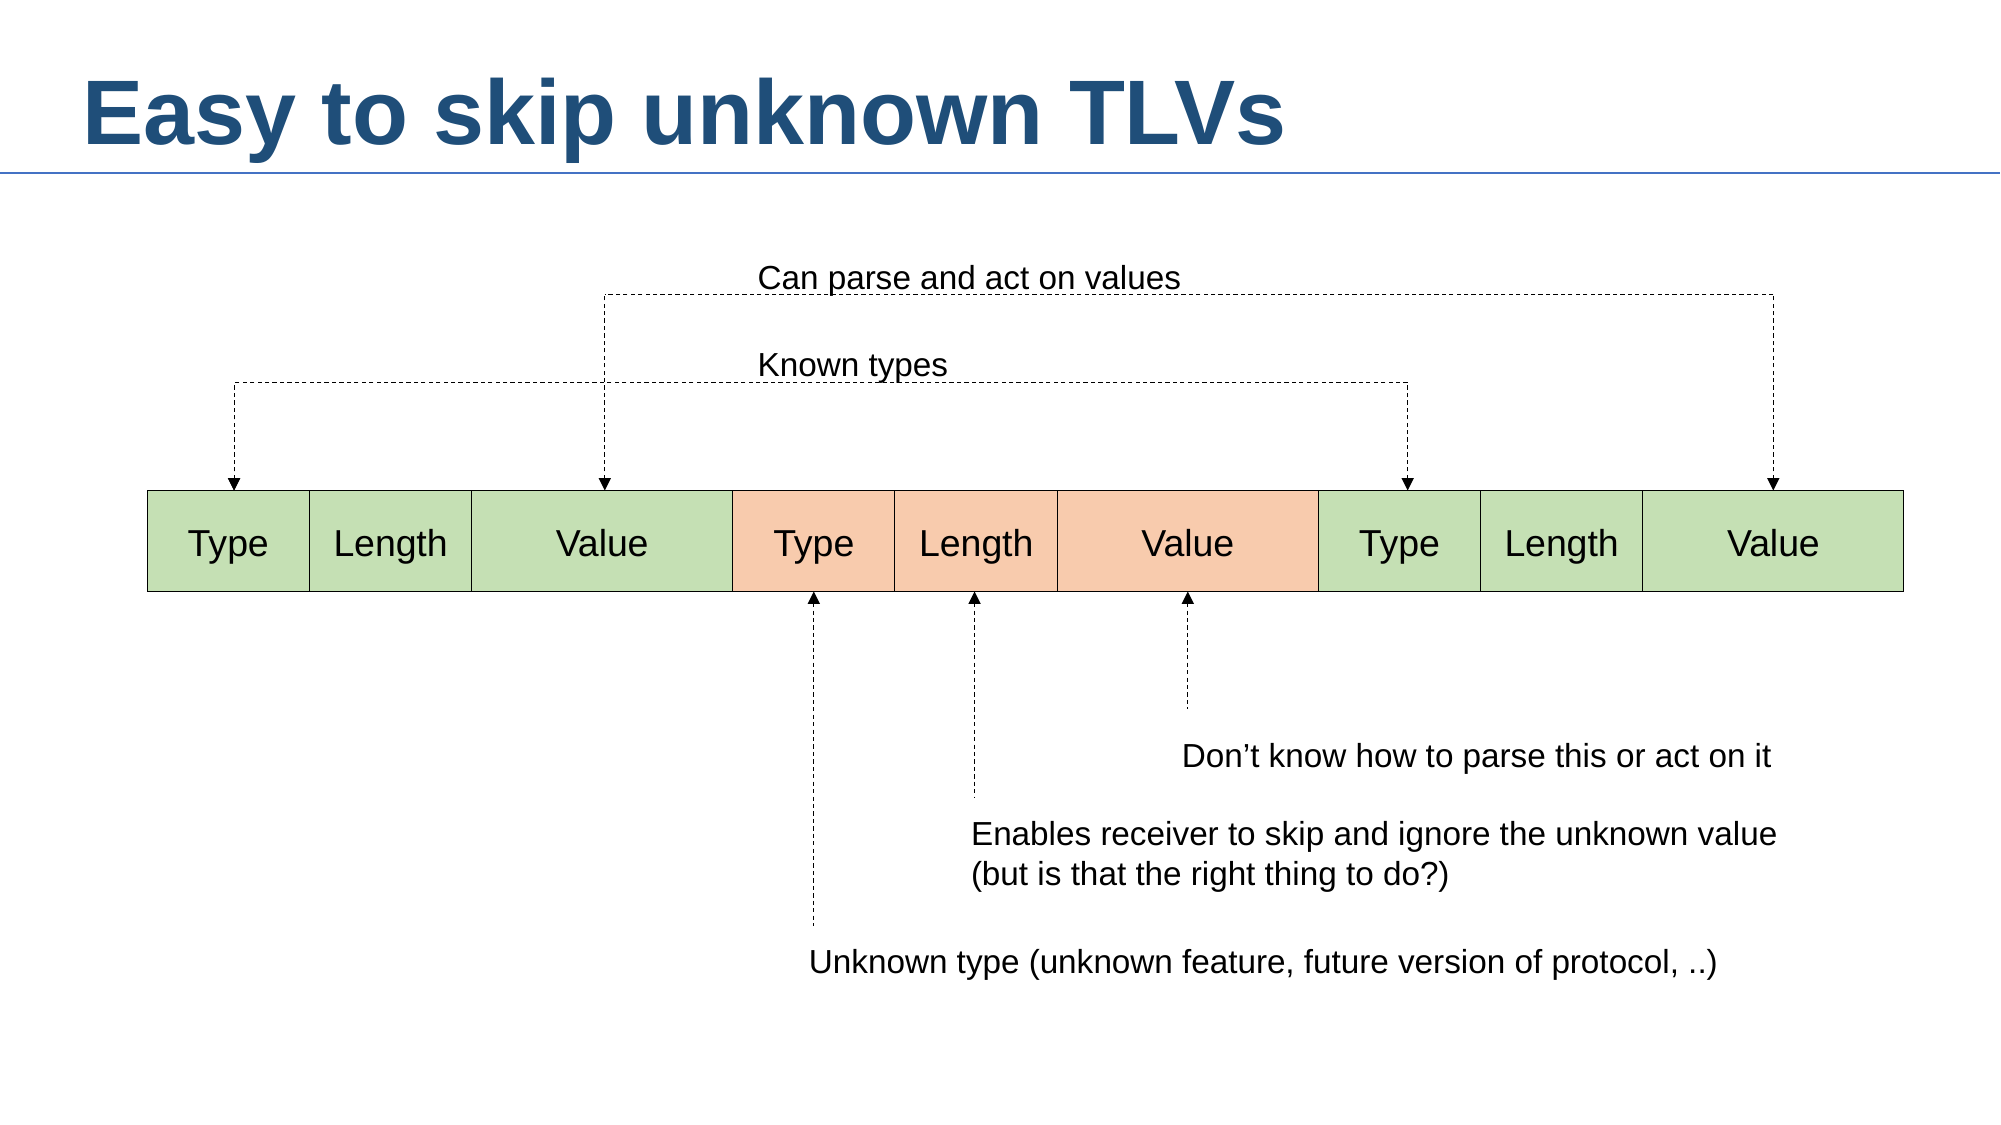

# Easy to skip unknown TLVs
Can parse and act on values
Known types
Type
Length
Value
Type
Length
Value
Type
Length
Value
Don’t know how to parse this or act on it
Enables receiver to skip and ignore the unknown value
(but is that the right thing to do?)
Unknown type (unknown feature, future version of protocol, ..)